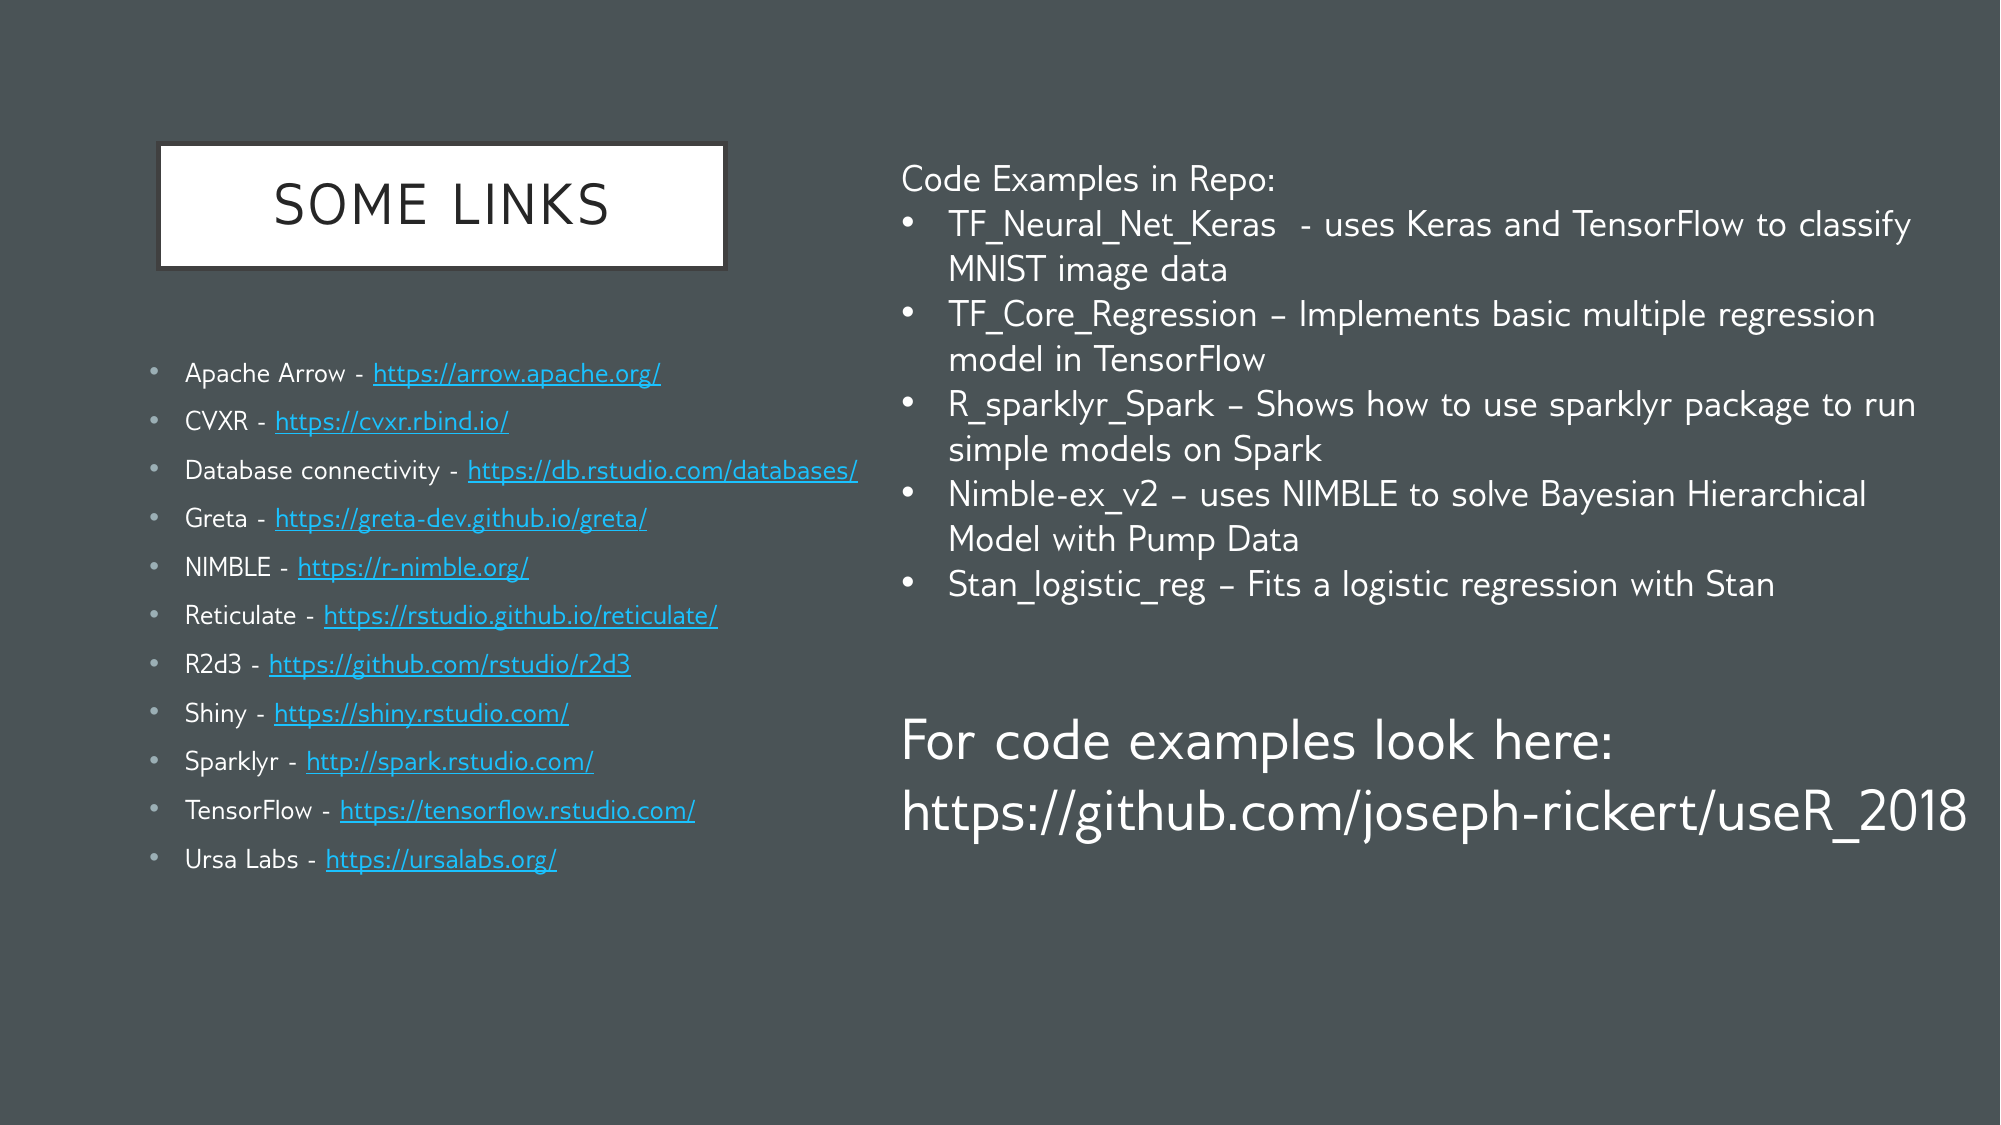

# Some Links
Code Examples in Repo:
TF_Neural_Net_Keras  - uses Keras and TensorFlow to classify MNIST image data
TF_Core_Regression – Implements basic multiple regression model in TensorFlow
R_sparklyr_Spark – Shows how to use sparklyr package to run simple models on Spark
Nimble-ex_v2 – uses NIMBLE to solve Bayesian Hierarchical Model with Pump Data
Stan_logistic_reg – Fits a logistic regression with Stan

Apache Arrow - https://arrow.apache.org/
CVXR - https://cvxr.rbind.io/
Database connectivity - https://db.rstudio.com/databases/
Greta - https://greta-dev.github.io/greta/
NIMBLE - https://r-nimble.org/
Reticulate - https://rstudio.github.io/reticulate/
R2d3 - https://github.com/rstudio/r2d3
Shiny - https://shiny.rstudio.com/
Sparklyr - http://spark.rstudio.com/
TensorFlow - https://tensorflow.rstudio.com/
Ursa Labs - https://ursalabs.org/

For code examples look here: https://github.com/joseph-rickert/useR_2018